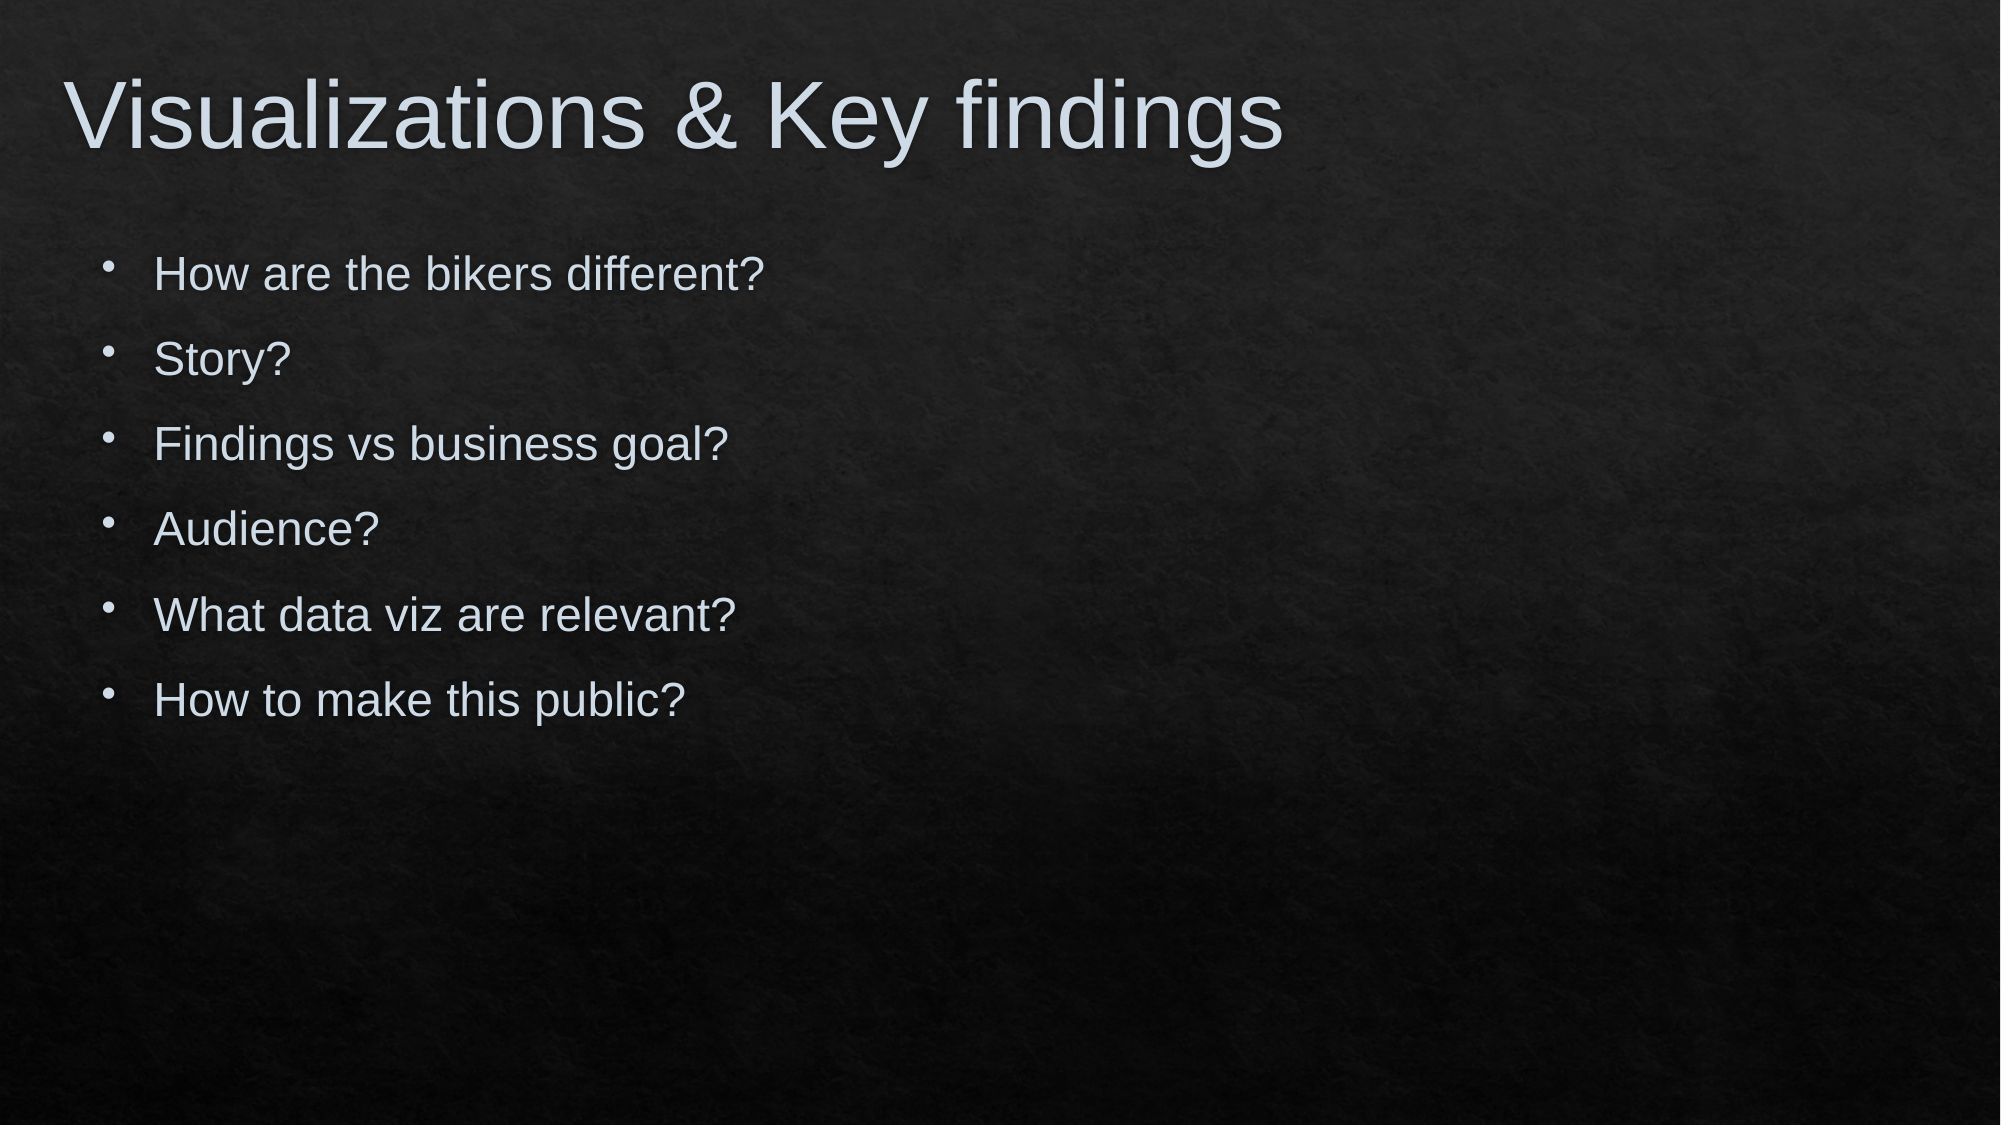

# Visualizations & Key findings
How are the bikers different?
Story?
Findings vs business goal?
Audience?
What data viz are relevant?
How to make this public?